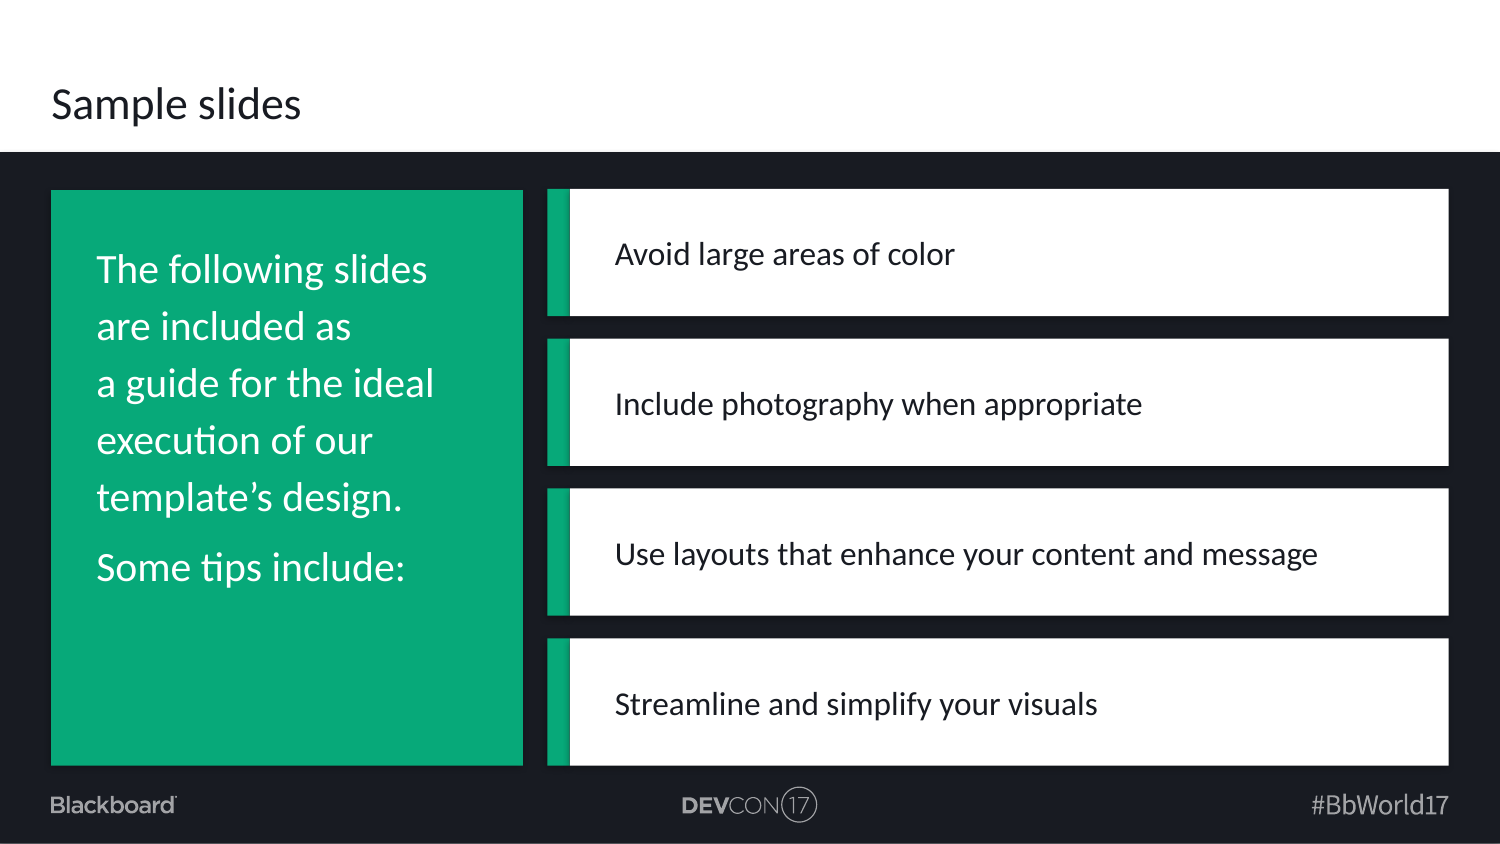

# Sample slides

Avoid large areas of color
The following slides are included as
a guide for the ideal execution of our template’s design.
Some tips include:

Include photography when appropriate

Use layouts that enhance your content and message

Streamline and simplify your visuals